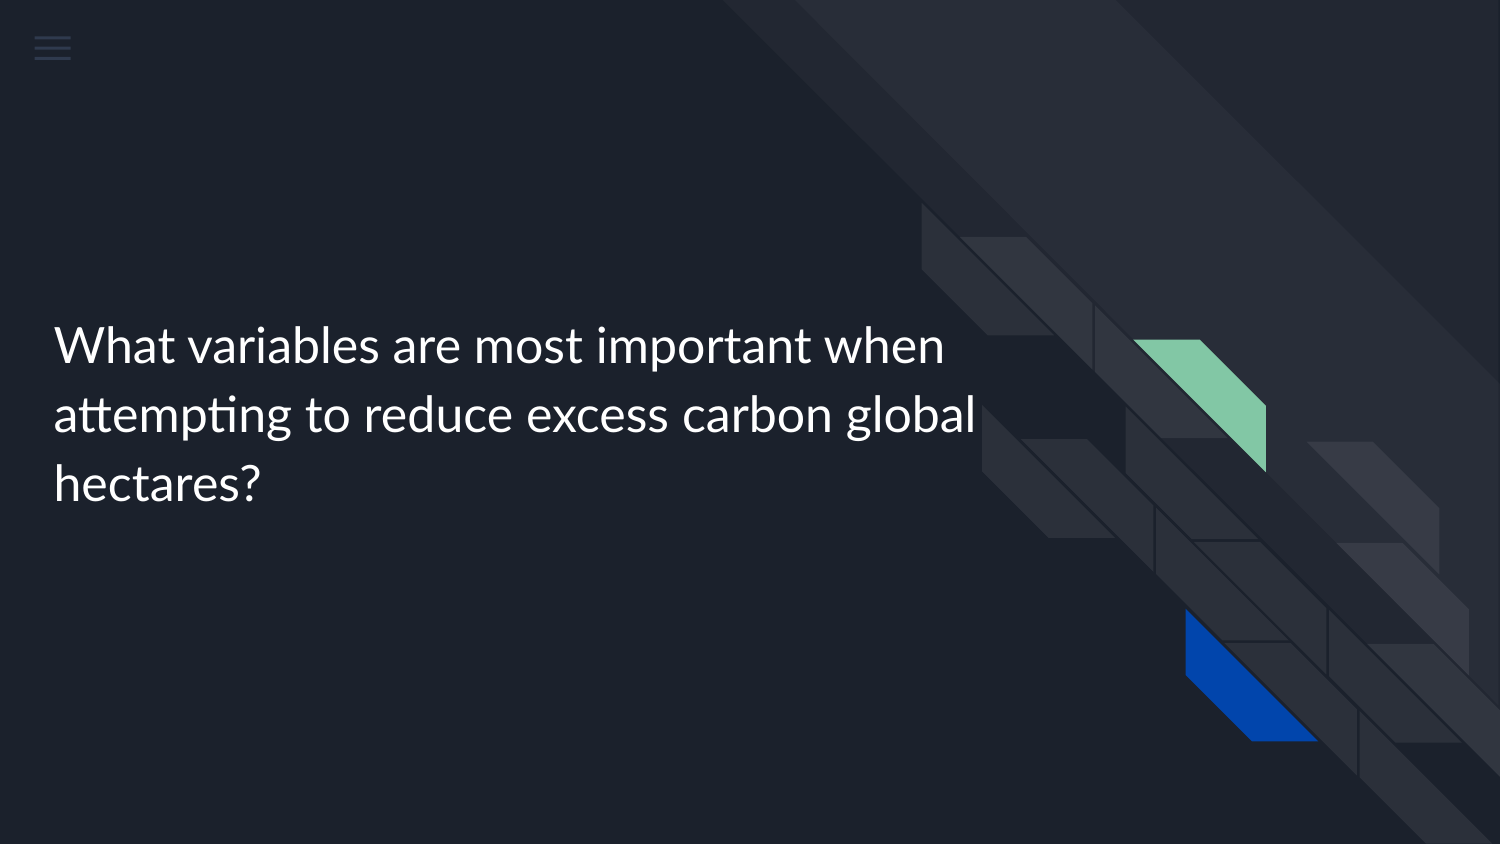

# What variables are most important when attempting to reduce excess carbon global hectares?